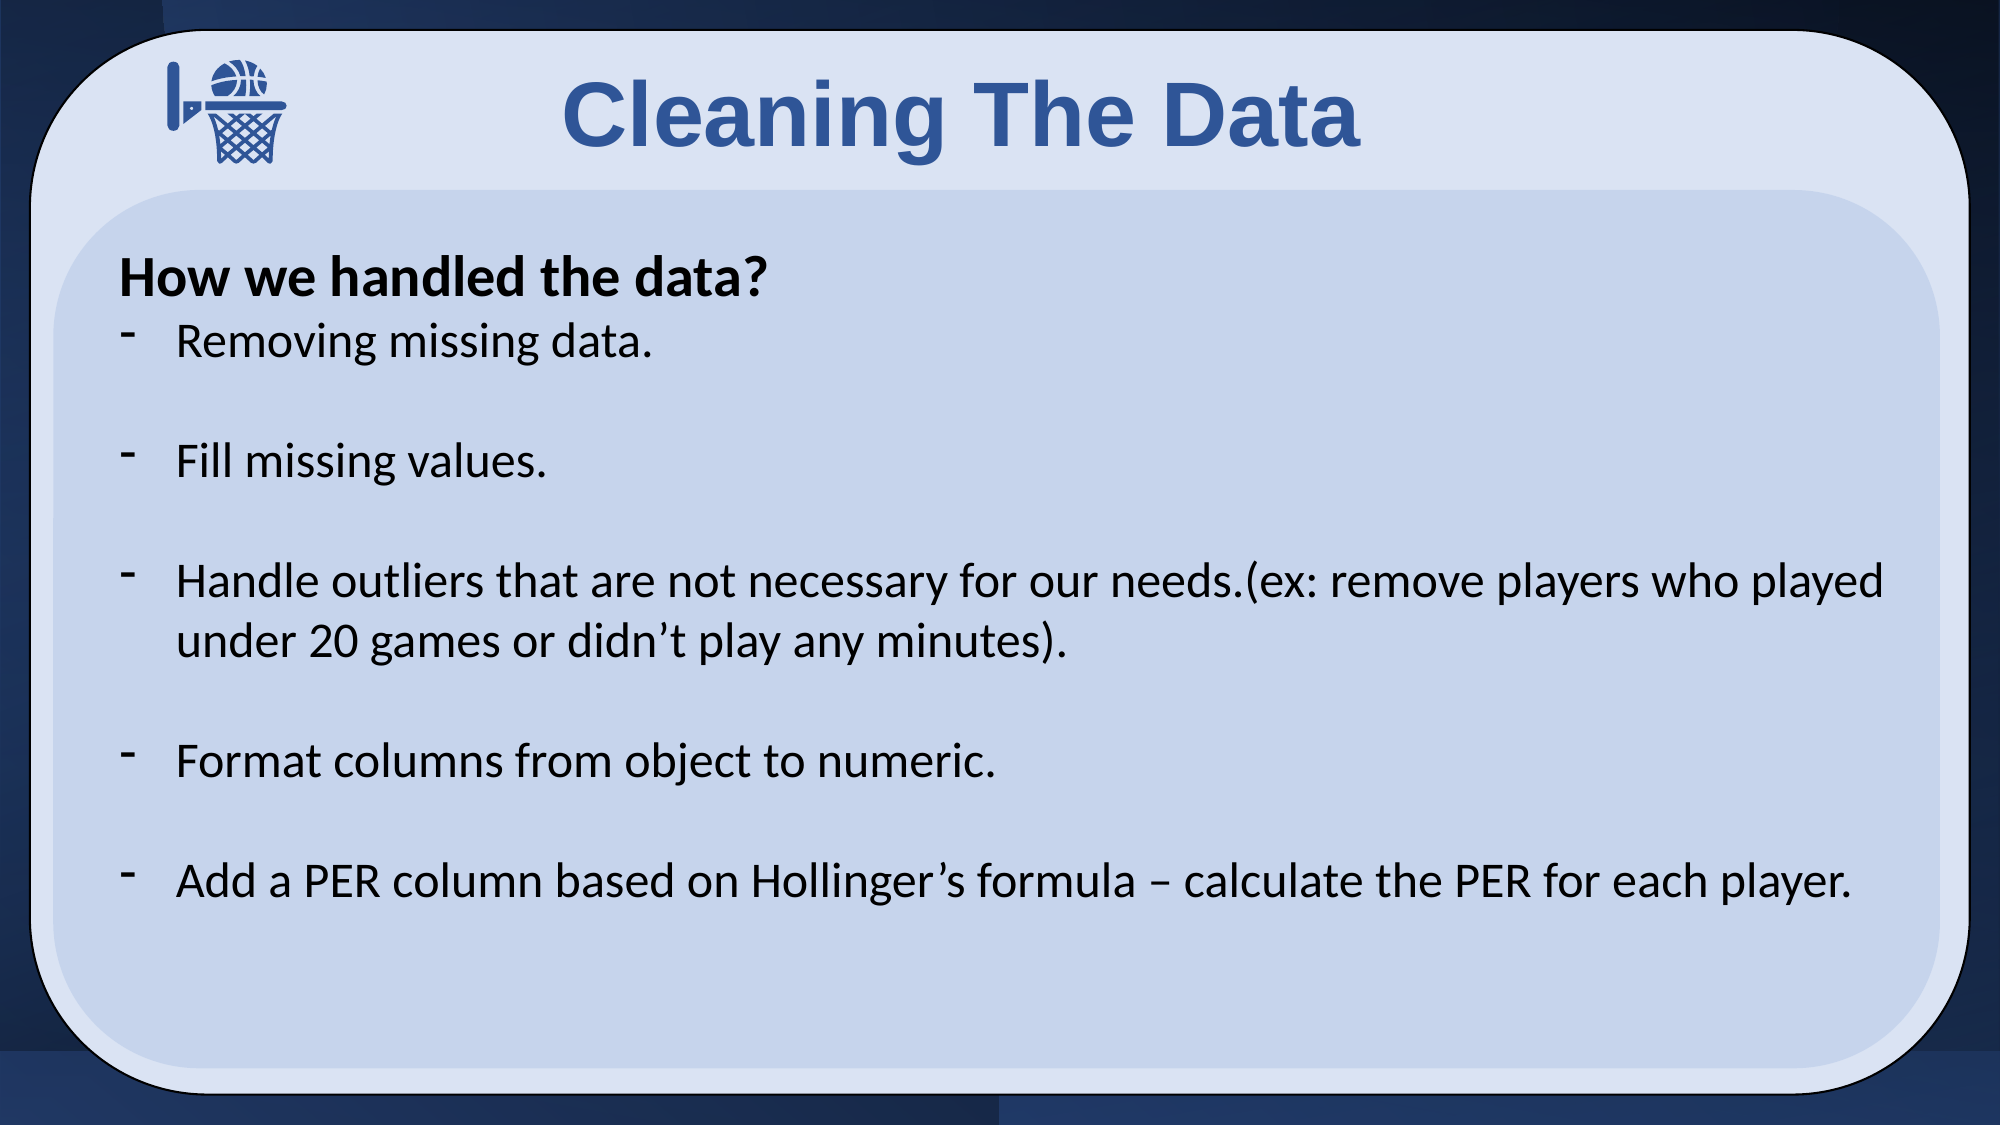

Cleaning The Data

How we handled the data?
Removing missing data.

Fill missing values.

Handle outliers that are not necessary for our needs.(ex: remove players who played under 20 games or didn’t play any minutes).

Format columns from object to numeric.

Add a PER column based on Hollinger’s formula – calculate the PER for each player.